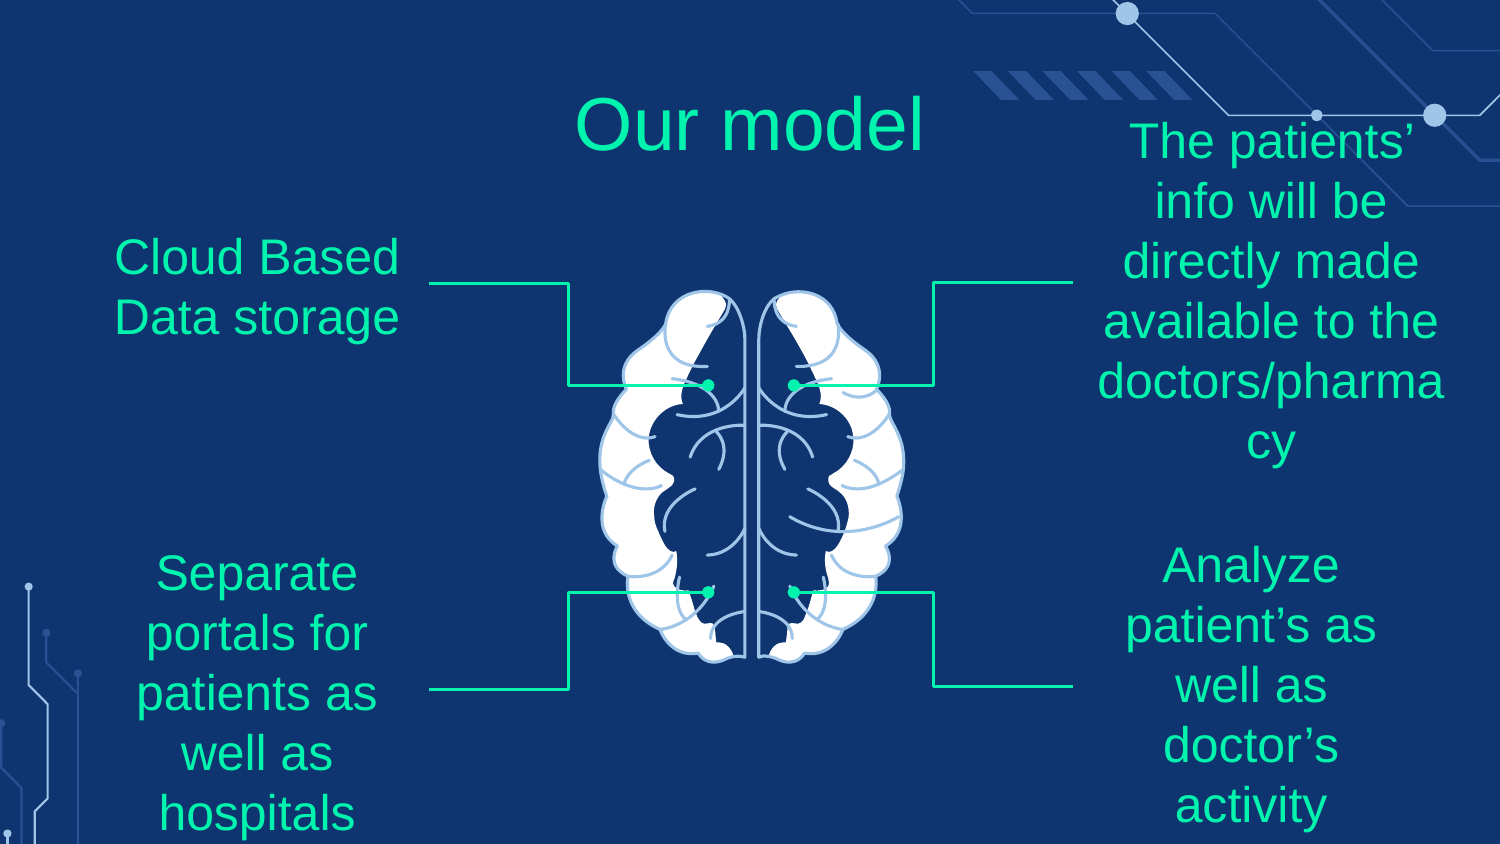

# Our model
The patients’ info will be directly made available to the doctors/pharmacy
Cloud Based Data storage

Analyze patient’s as well as doctor’s activity
Separate portals for patients as well as hospitals